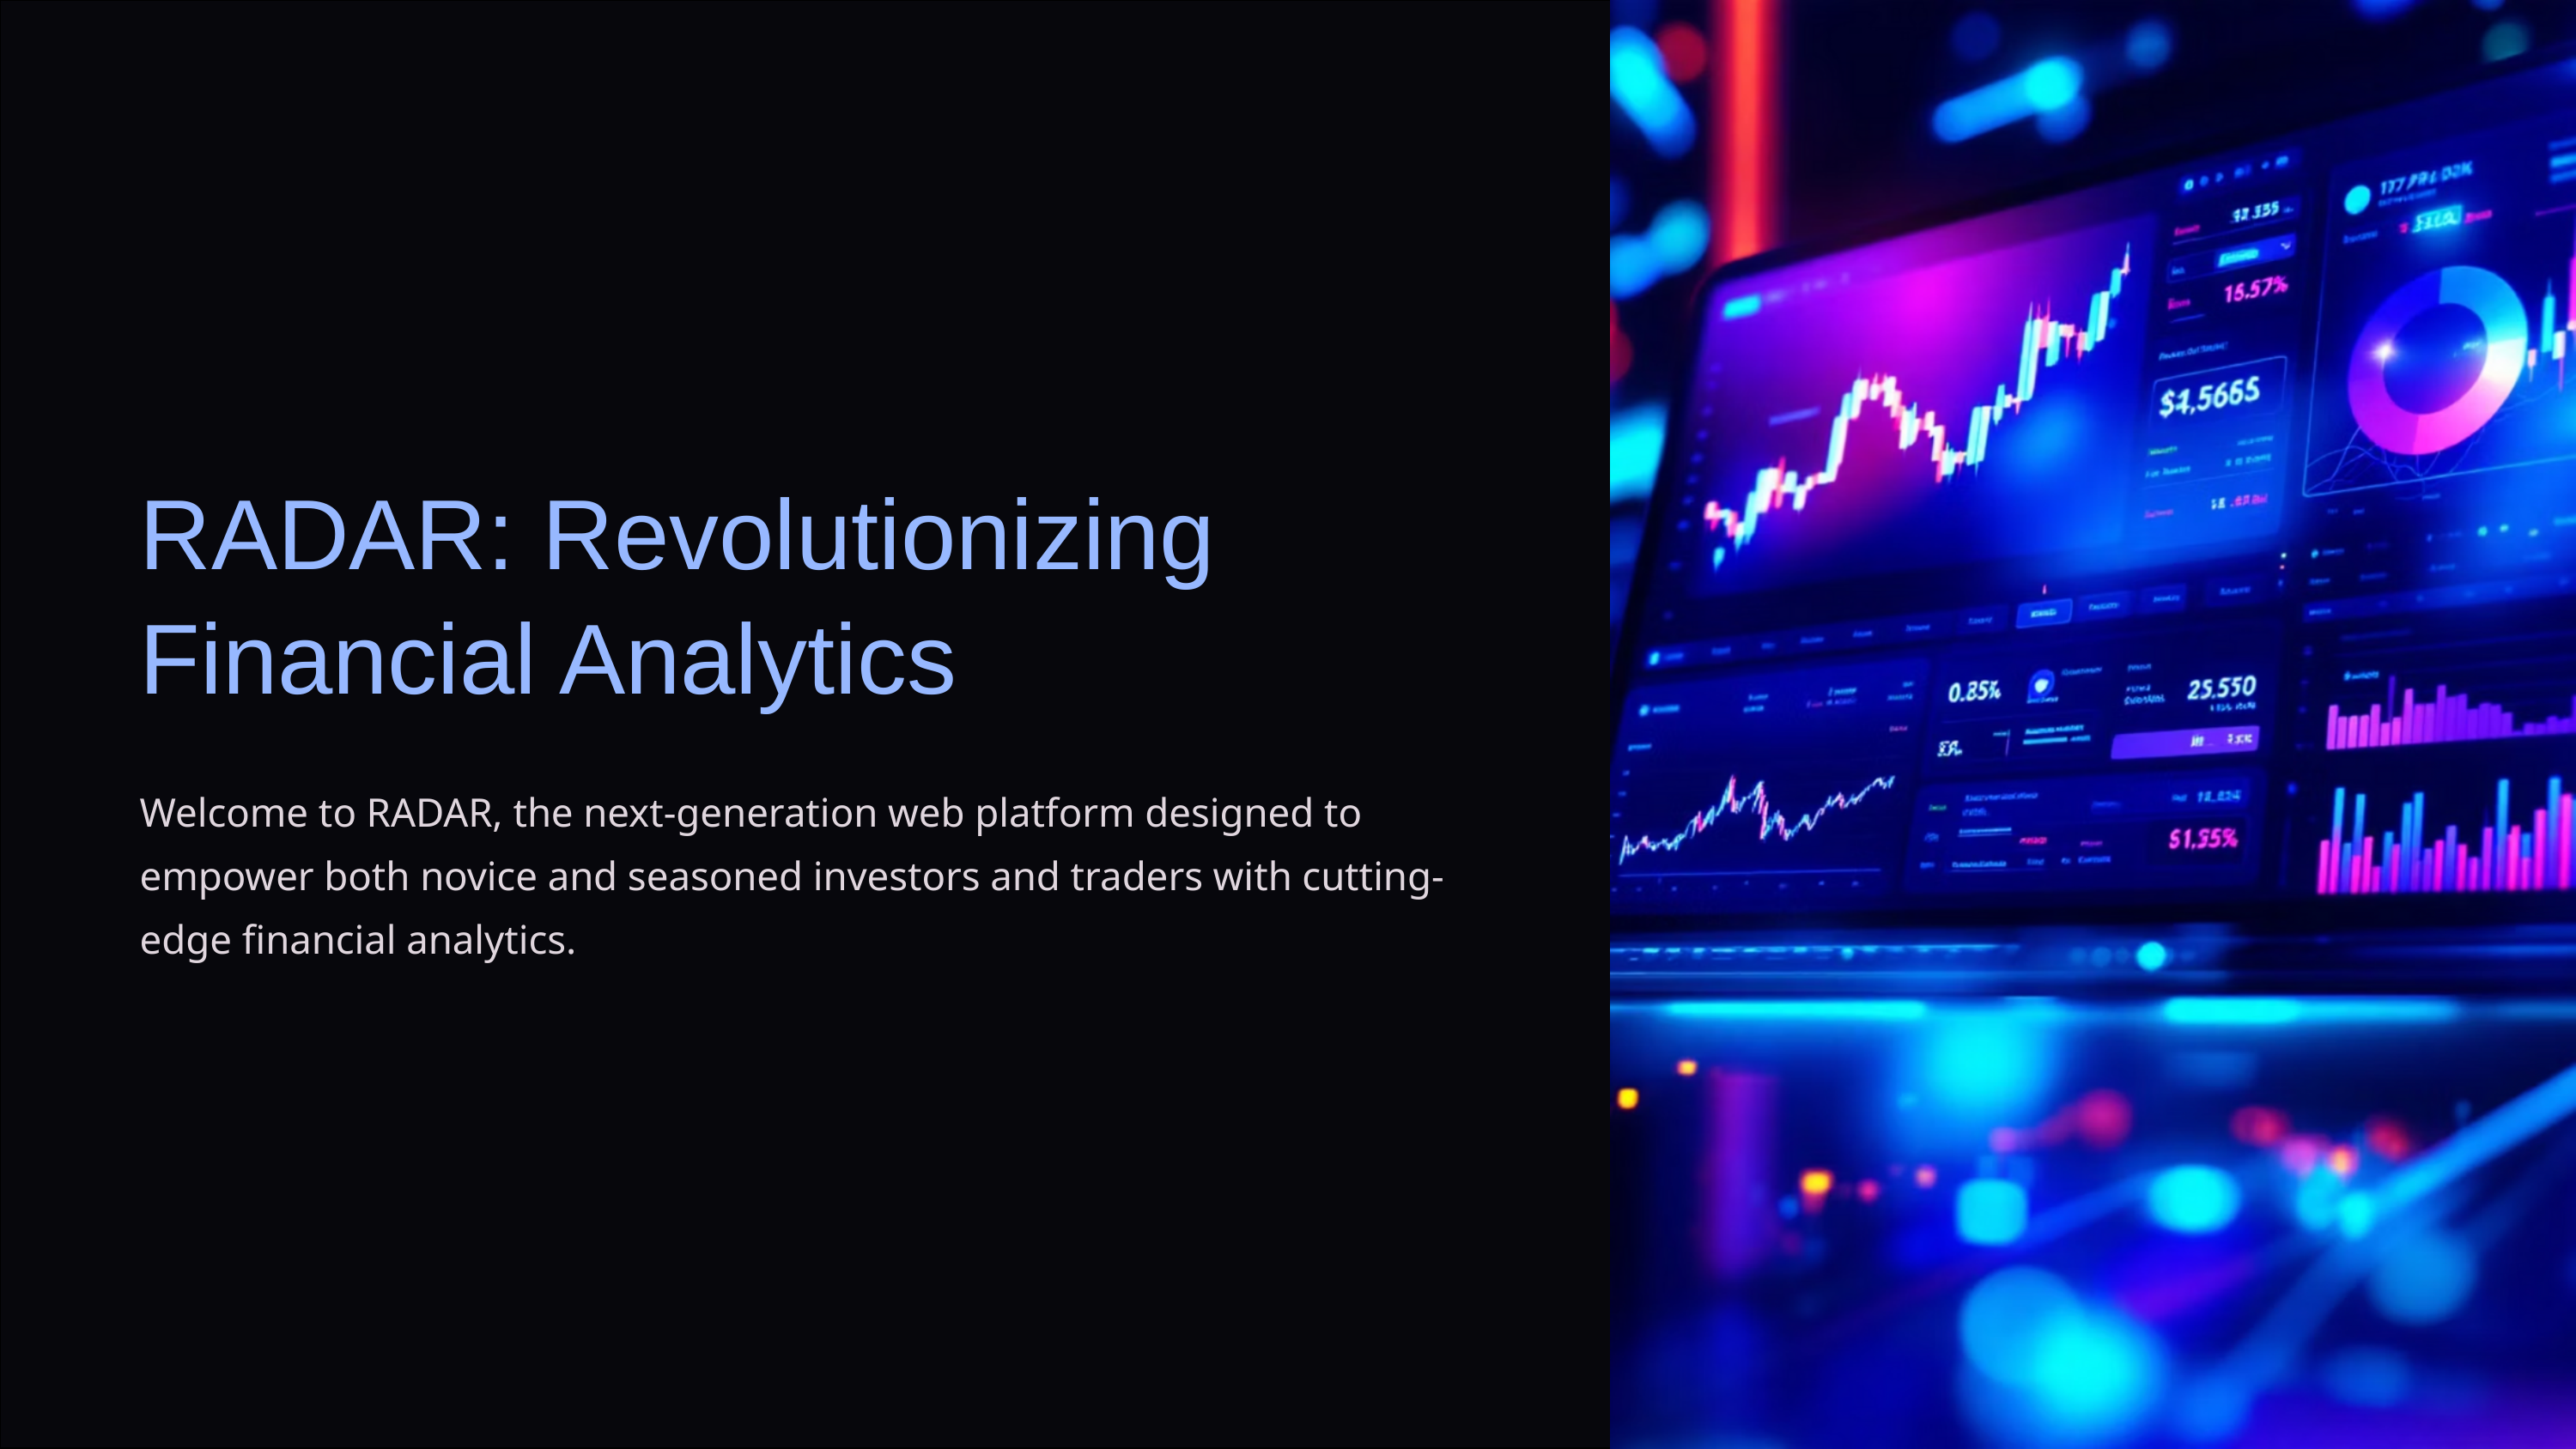

RADAR: Revolutionizing Financial Analytics
Welcome to RADAR, the next-generation web platform designed to empower both novice and seasoned investors and traders with cutting-edge financial analytics.